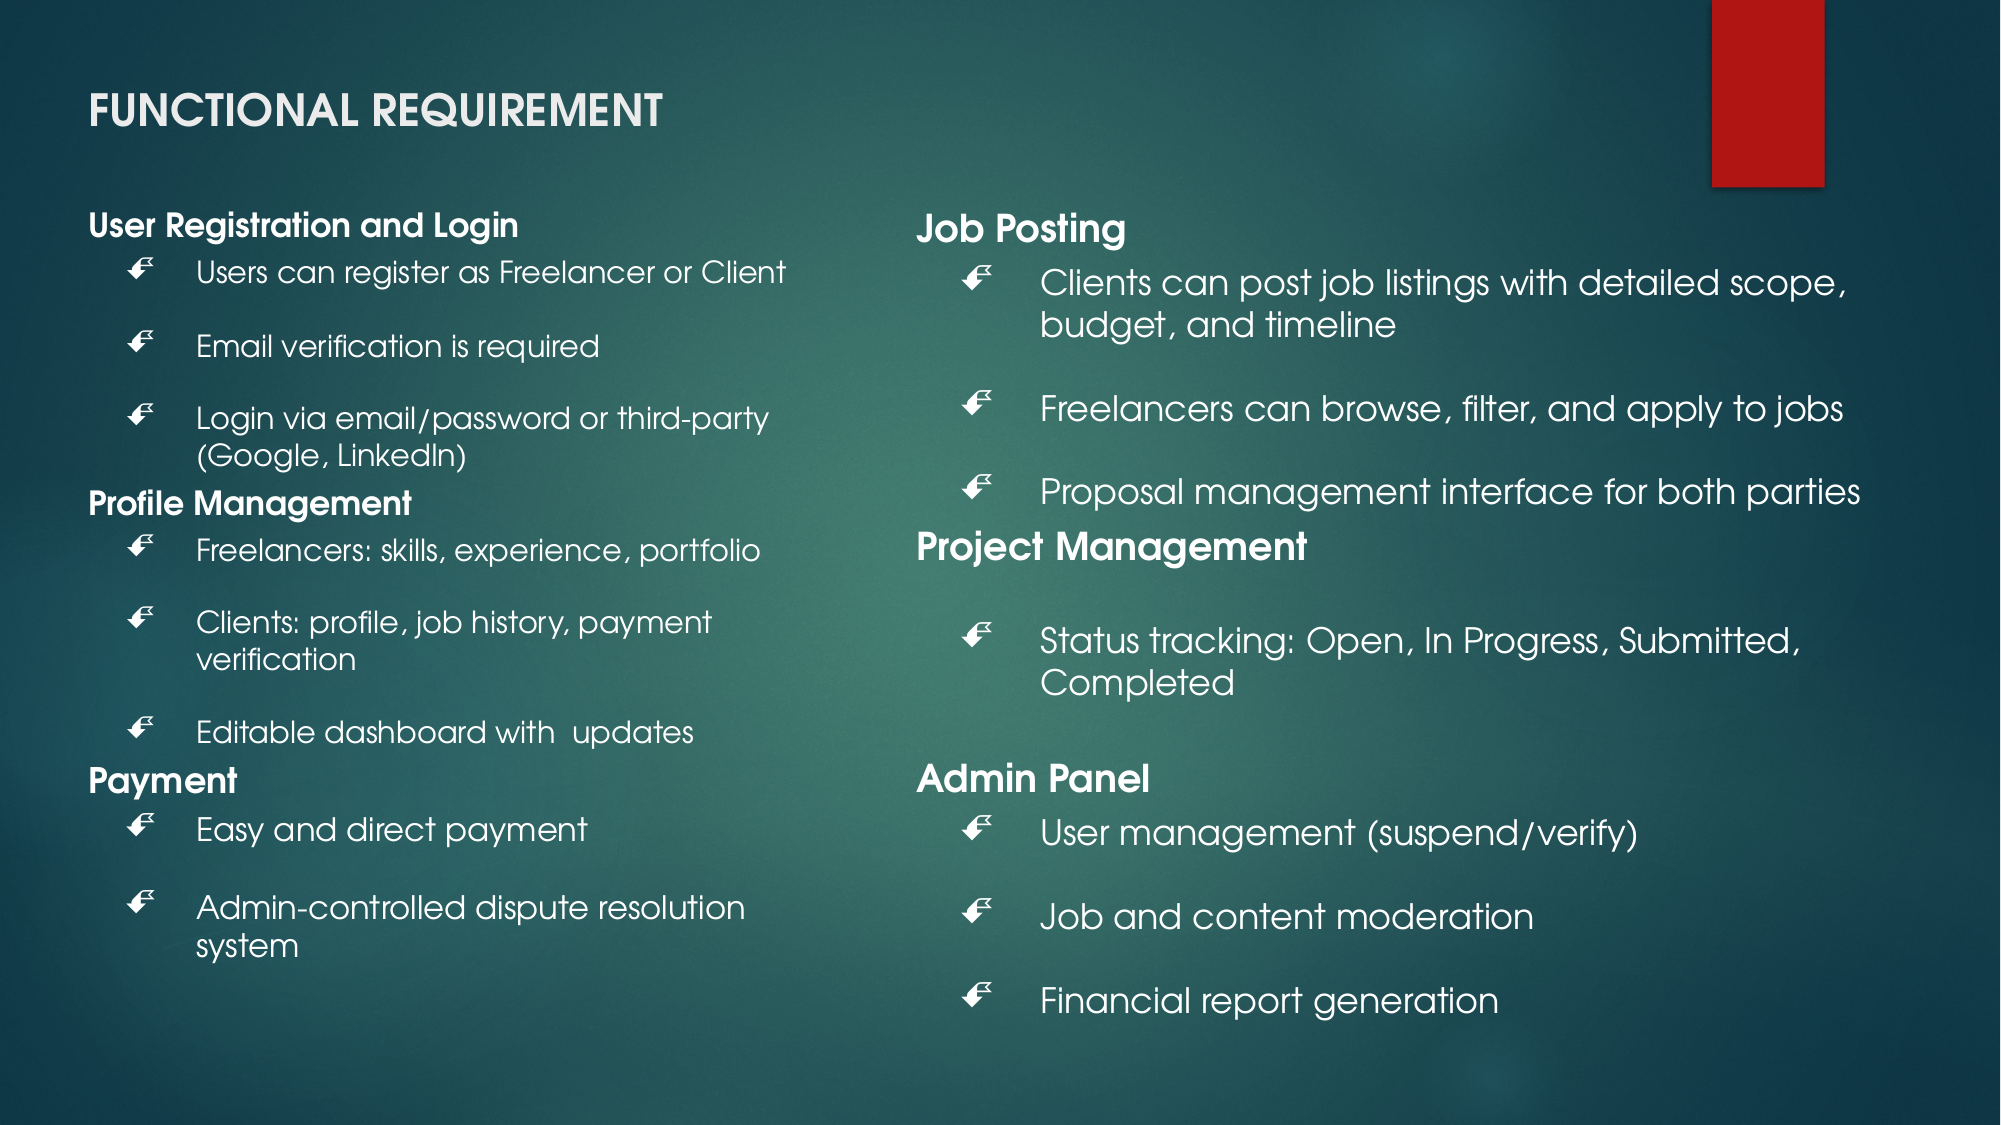

# FUNCTIONAL REQUIREMENT
User Registration and Login
Users can register as Freelancer or Client
Email verification is required
Login via email/password or third-party (Google, LinkedIn)
Profile Management
Freelancers: skills, experience, portfolio
Clients: profile, job history, payment verification
Editable dashboard with  updates
Payment
Easy and direct payment
Admin-controlled dispute resolution system

Job Posting
Clients can post job listings with detailed scope, budget, and timeline
Freelancers can browse, filter, and apply to jobs
Proposal management interface for both parties
Project Management
Status tracking: Open, In Progress, Submitted, Completed
Admin Panel
User management (suspend/verify)
Job and content moderation
Financial report generation